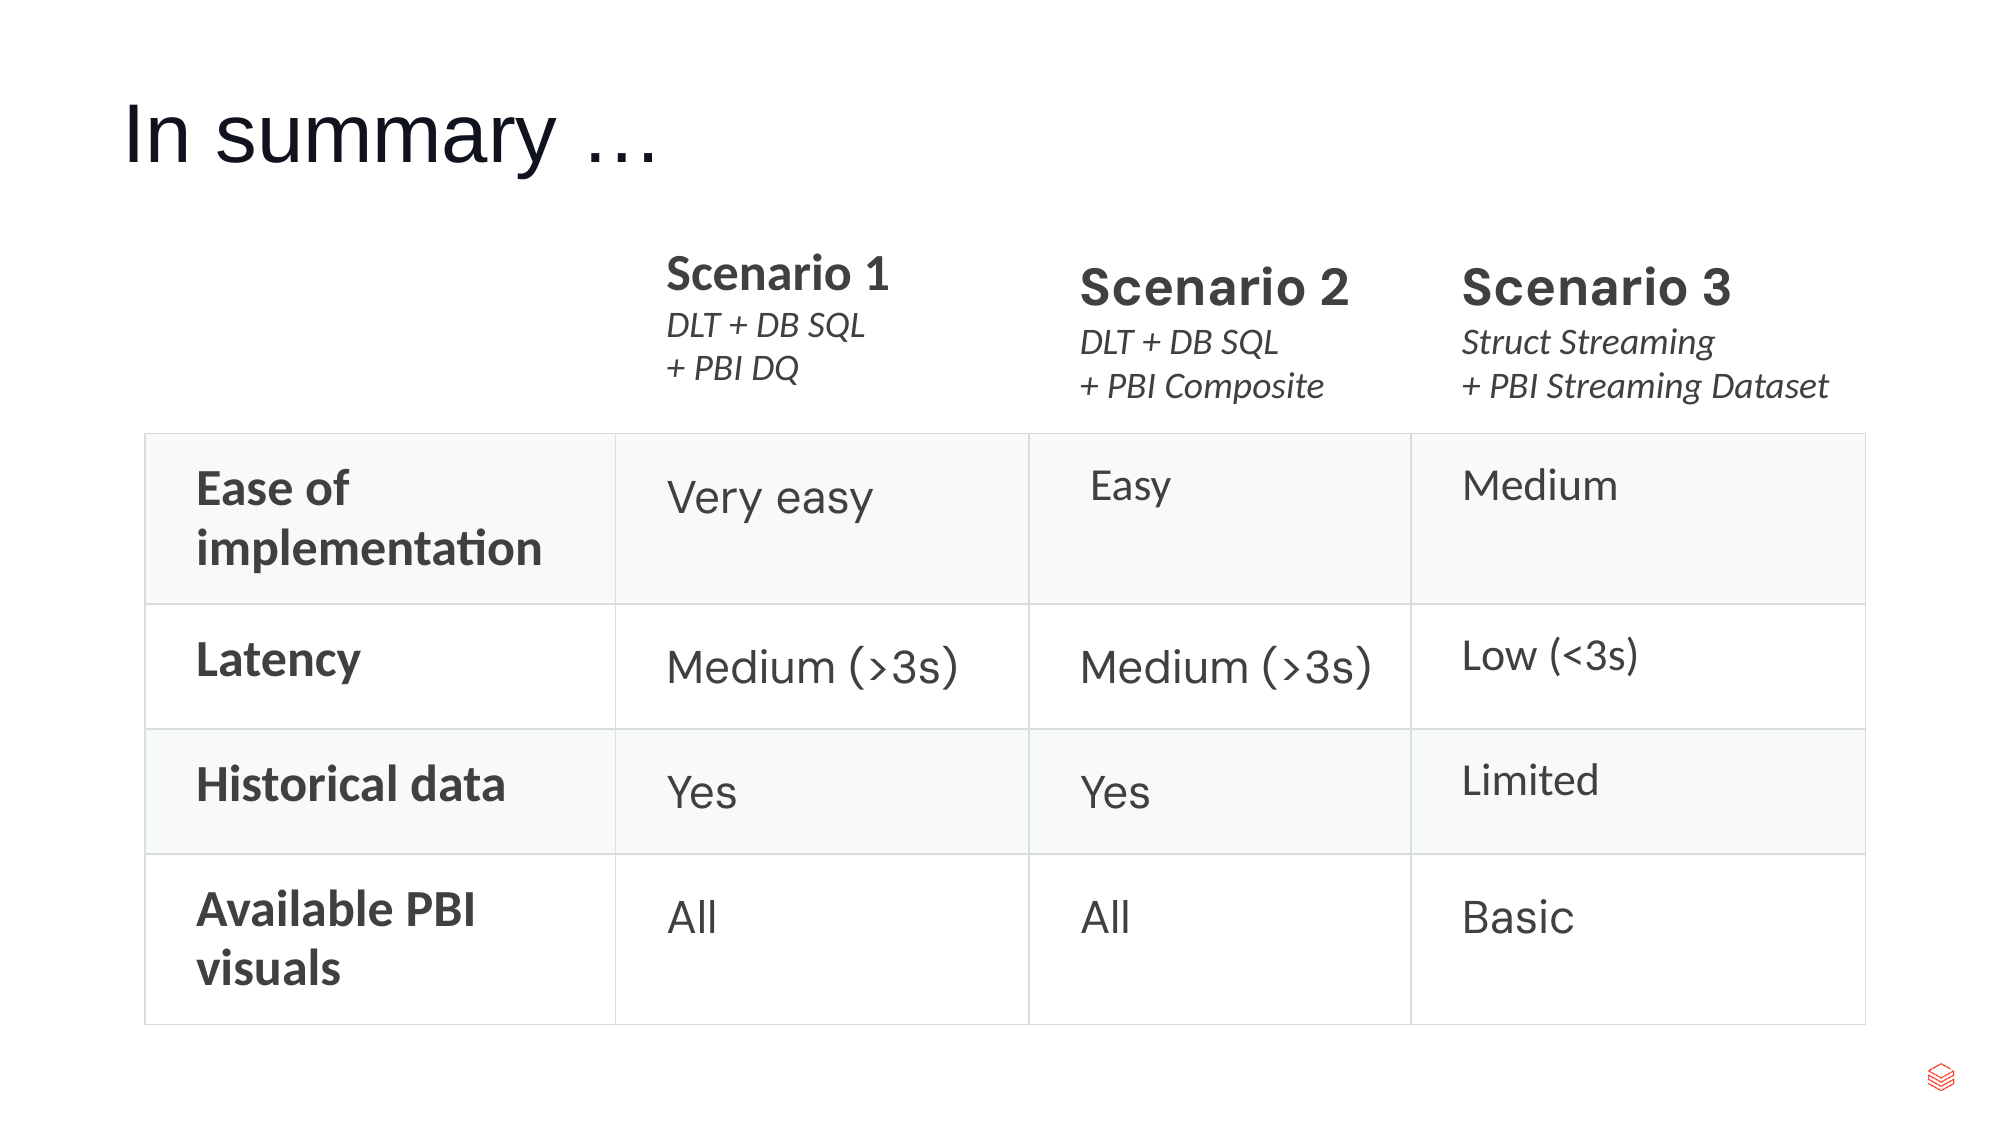

# In summary …
|  | Scenario 1 DLT + DB SQL + PBI DQ | Scenario 2 DLT + DB SQL + PBI Composite | Scenario 3 Struct Streaming + PBI Streaming Dataset |
| --- | --- | --- | --- |
| Ease of implementation | Very easy | Easy | Medium |
| Latency | Medium (>3s) | Medium (>3s) | Low (<3s) |
| Historical data | Yes | Yes | Limited |
| Available PBI visuals | All | All | Basic |